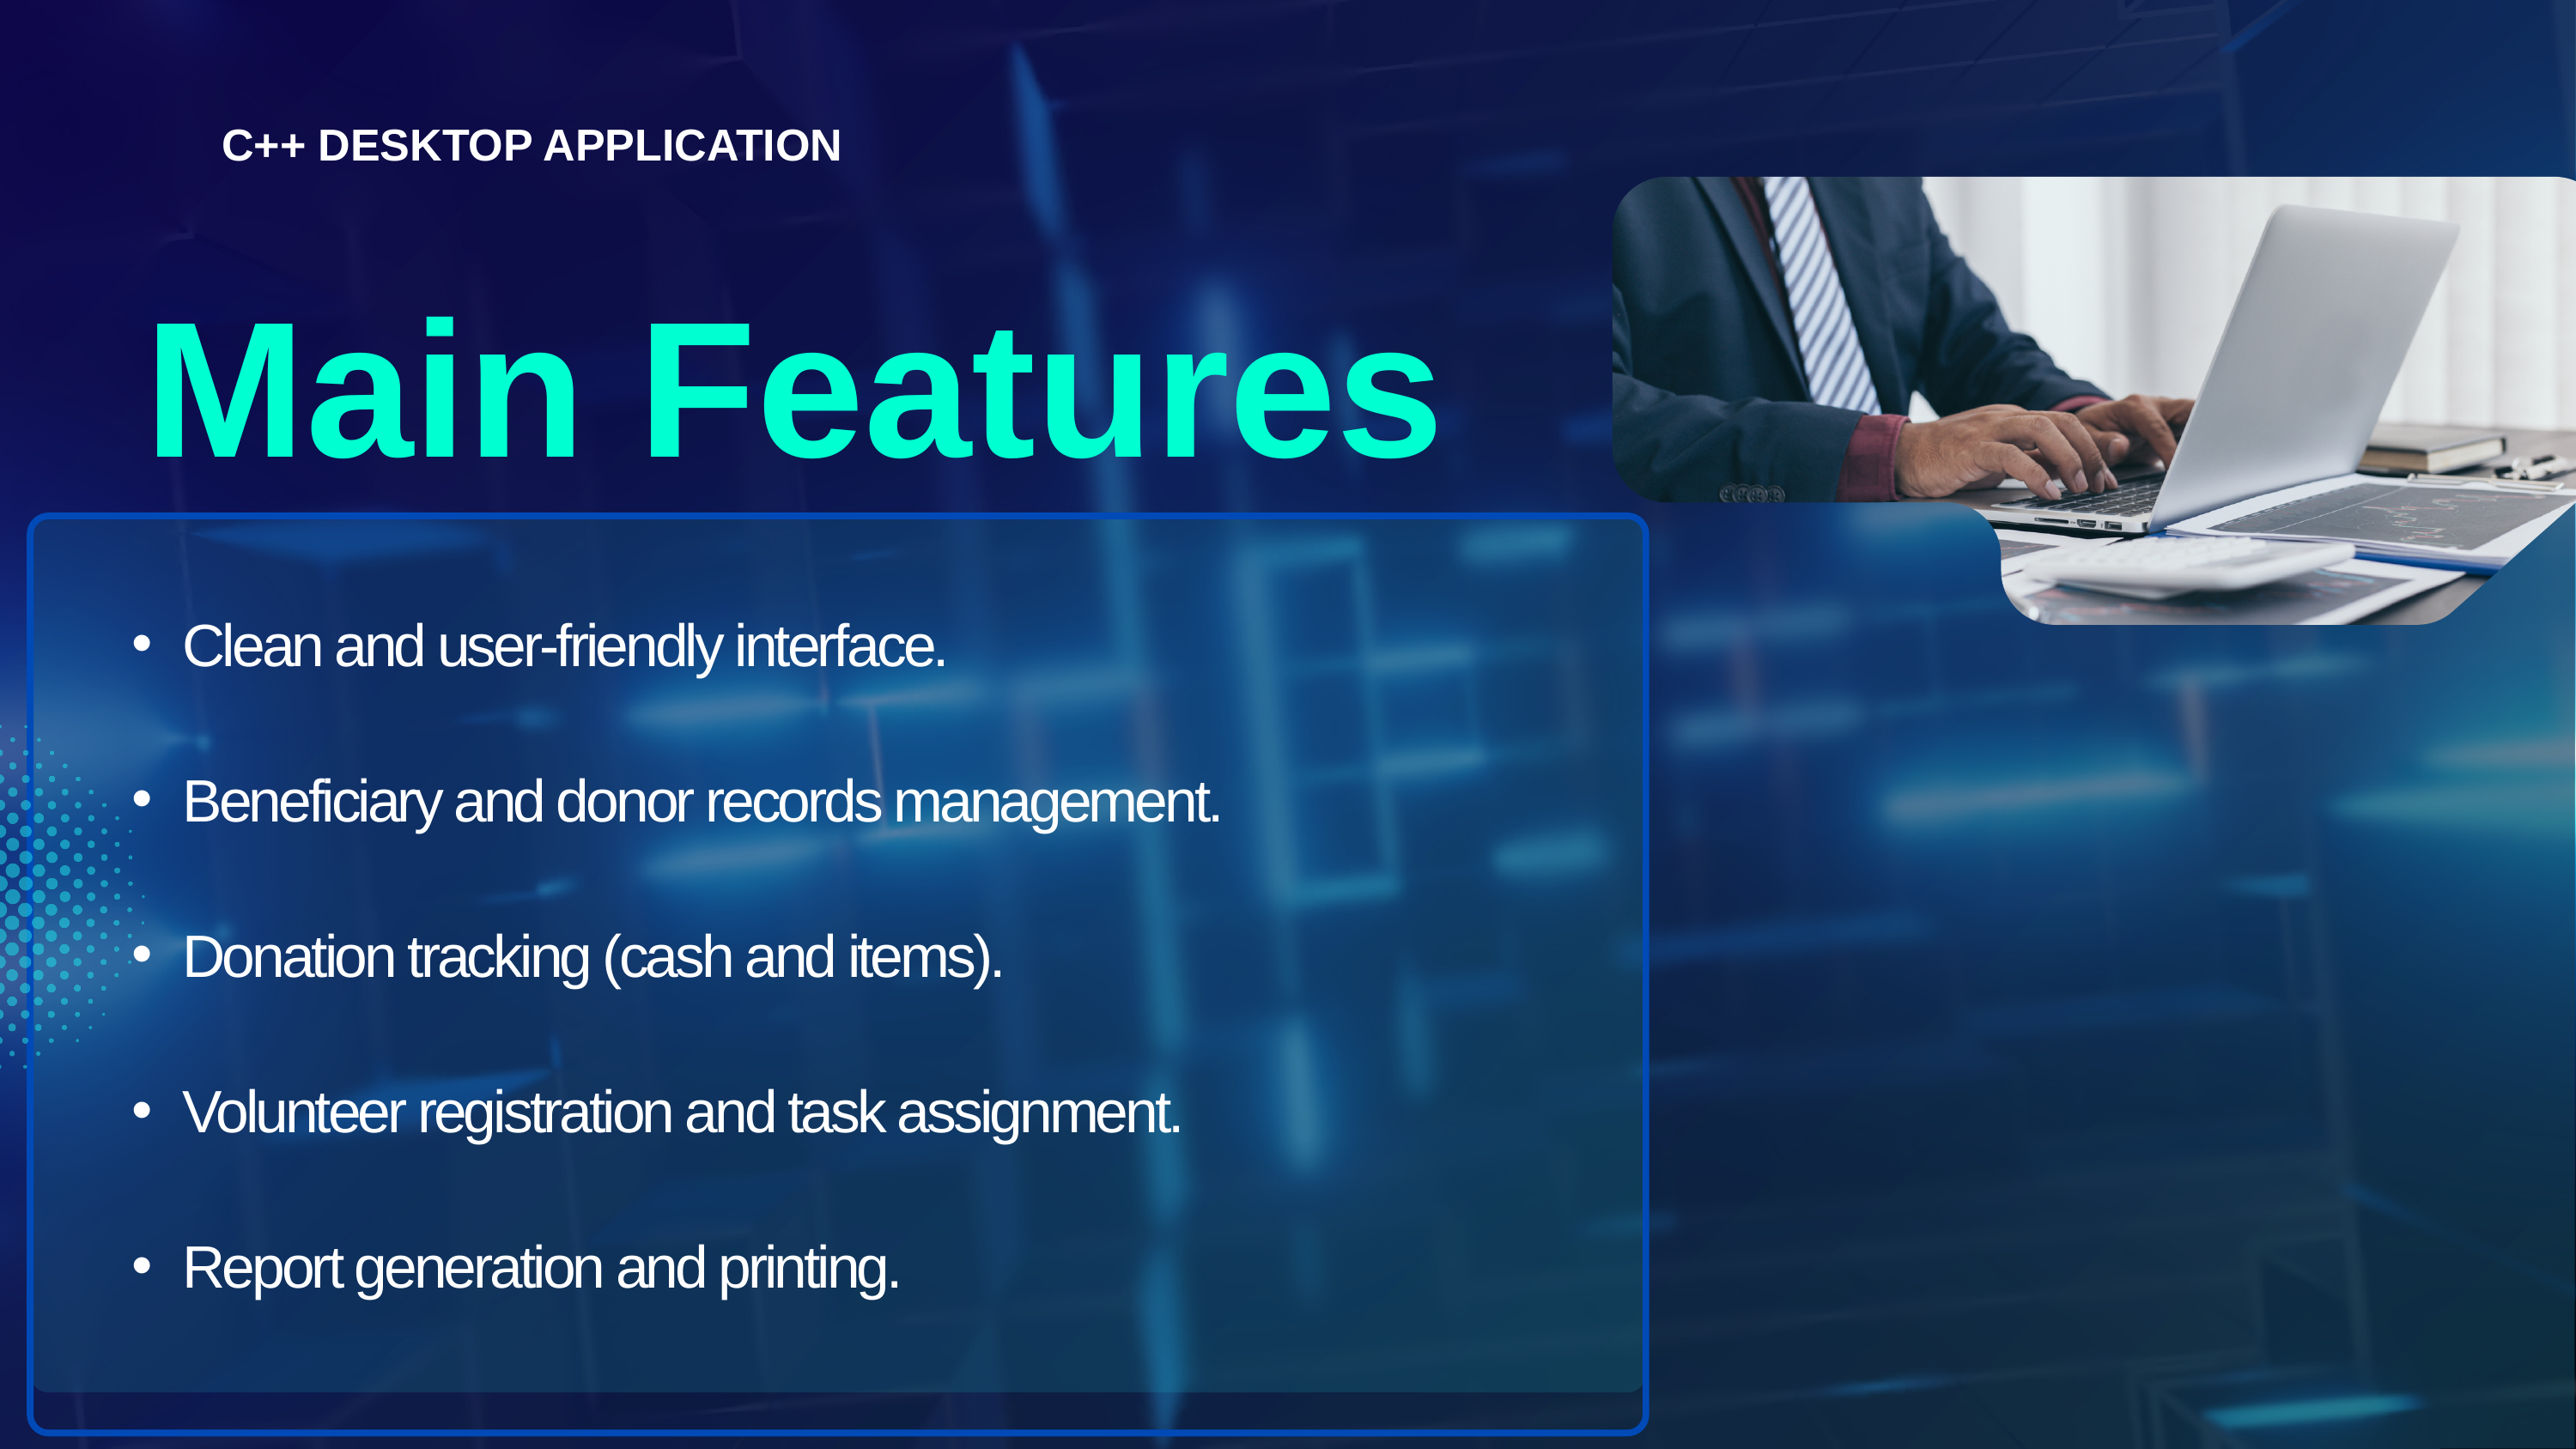

C++ DESKTOP APPLICATION

Main Features

Clean and user-friendly interface.

Beneficiary and donor records management.

Donation tracking (cash and items).

Volunteer registration and task assignment.

Report generation and printing.